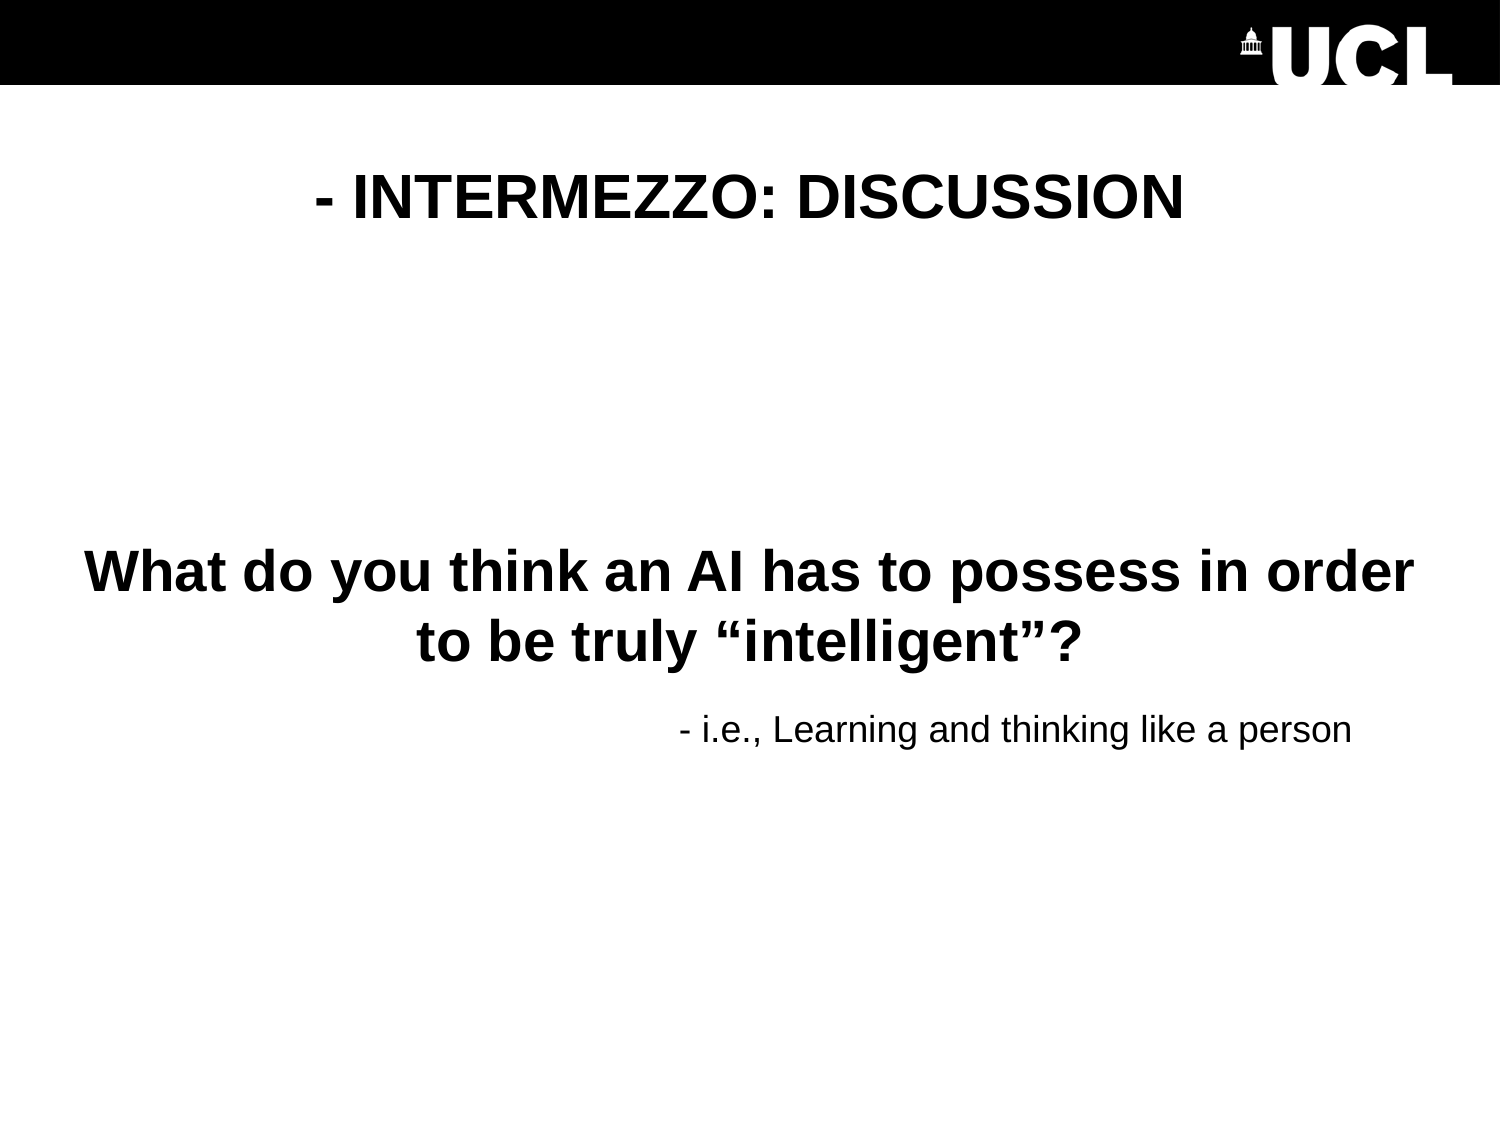

# - INTERMEZZO: DISCUSSION

What do you think an AI has to possess in order to be truly “intelligent”?
- i.e., Learning and thinking like a person